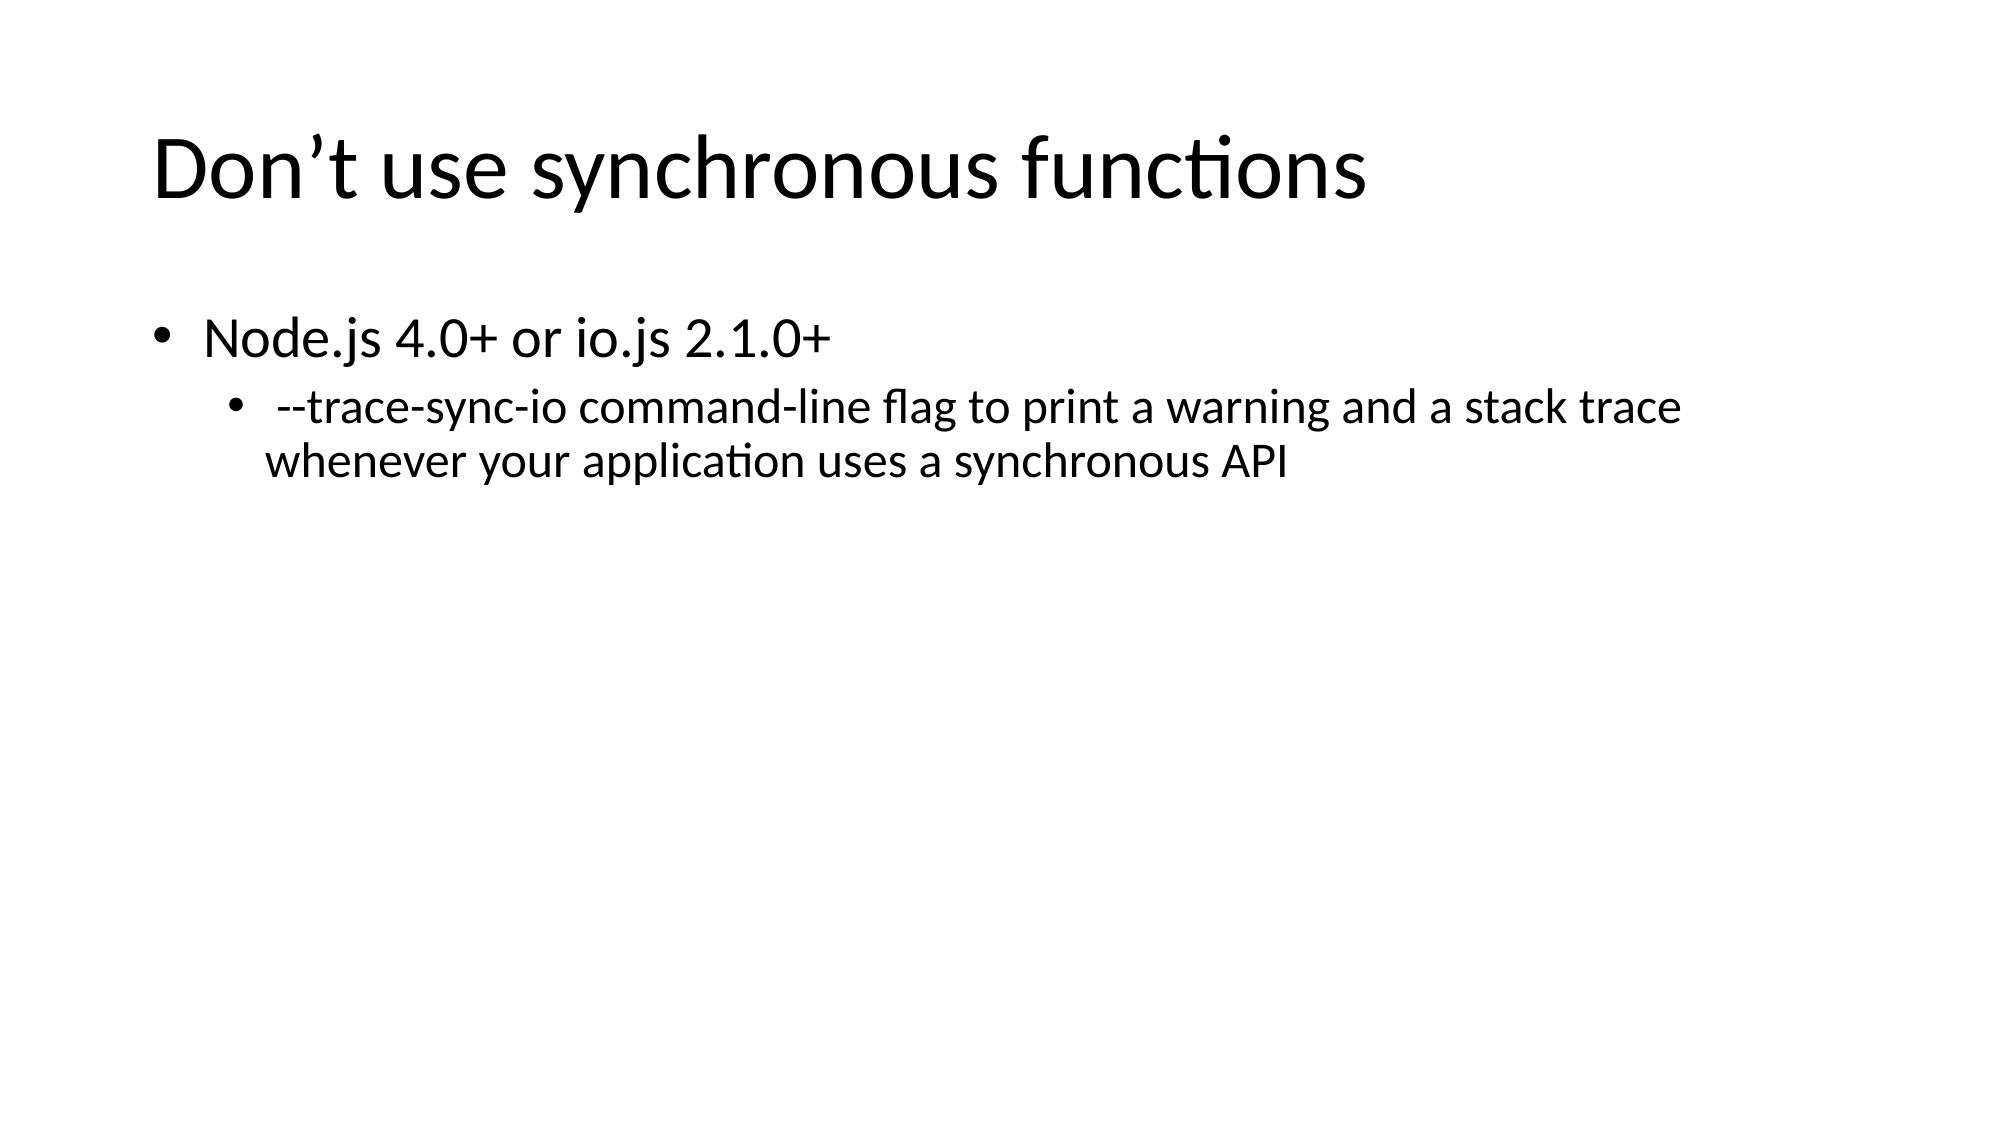

# Don’t use synchronous functions
 Node.js 4.0+ or io.js 2.1.0+
 --trace-sync-io command-line flag to print a warning and a stack trace whenever your application uses a synchronous API